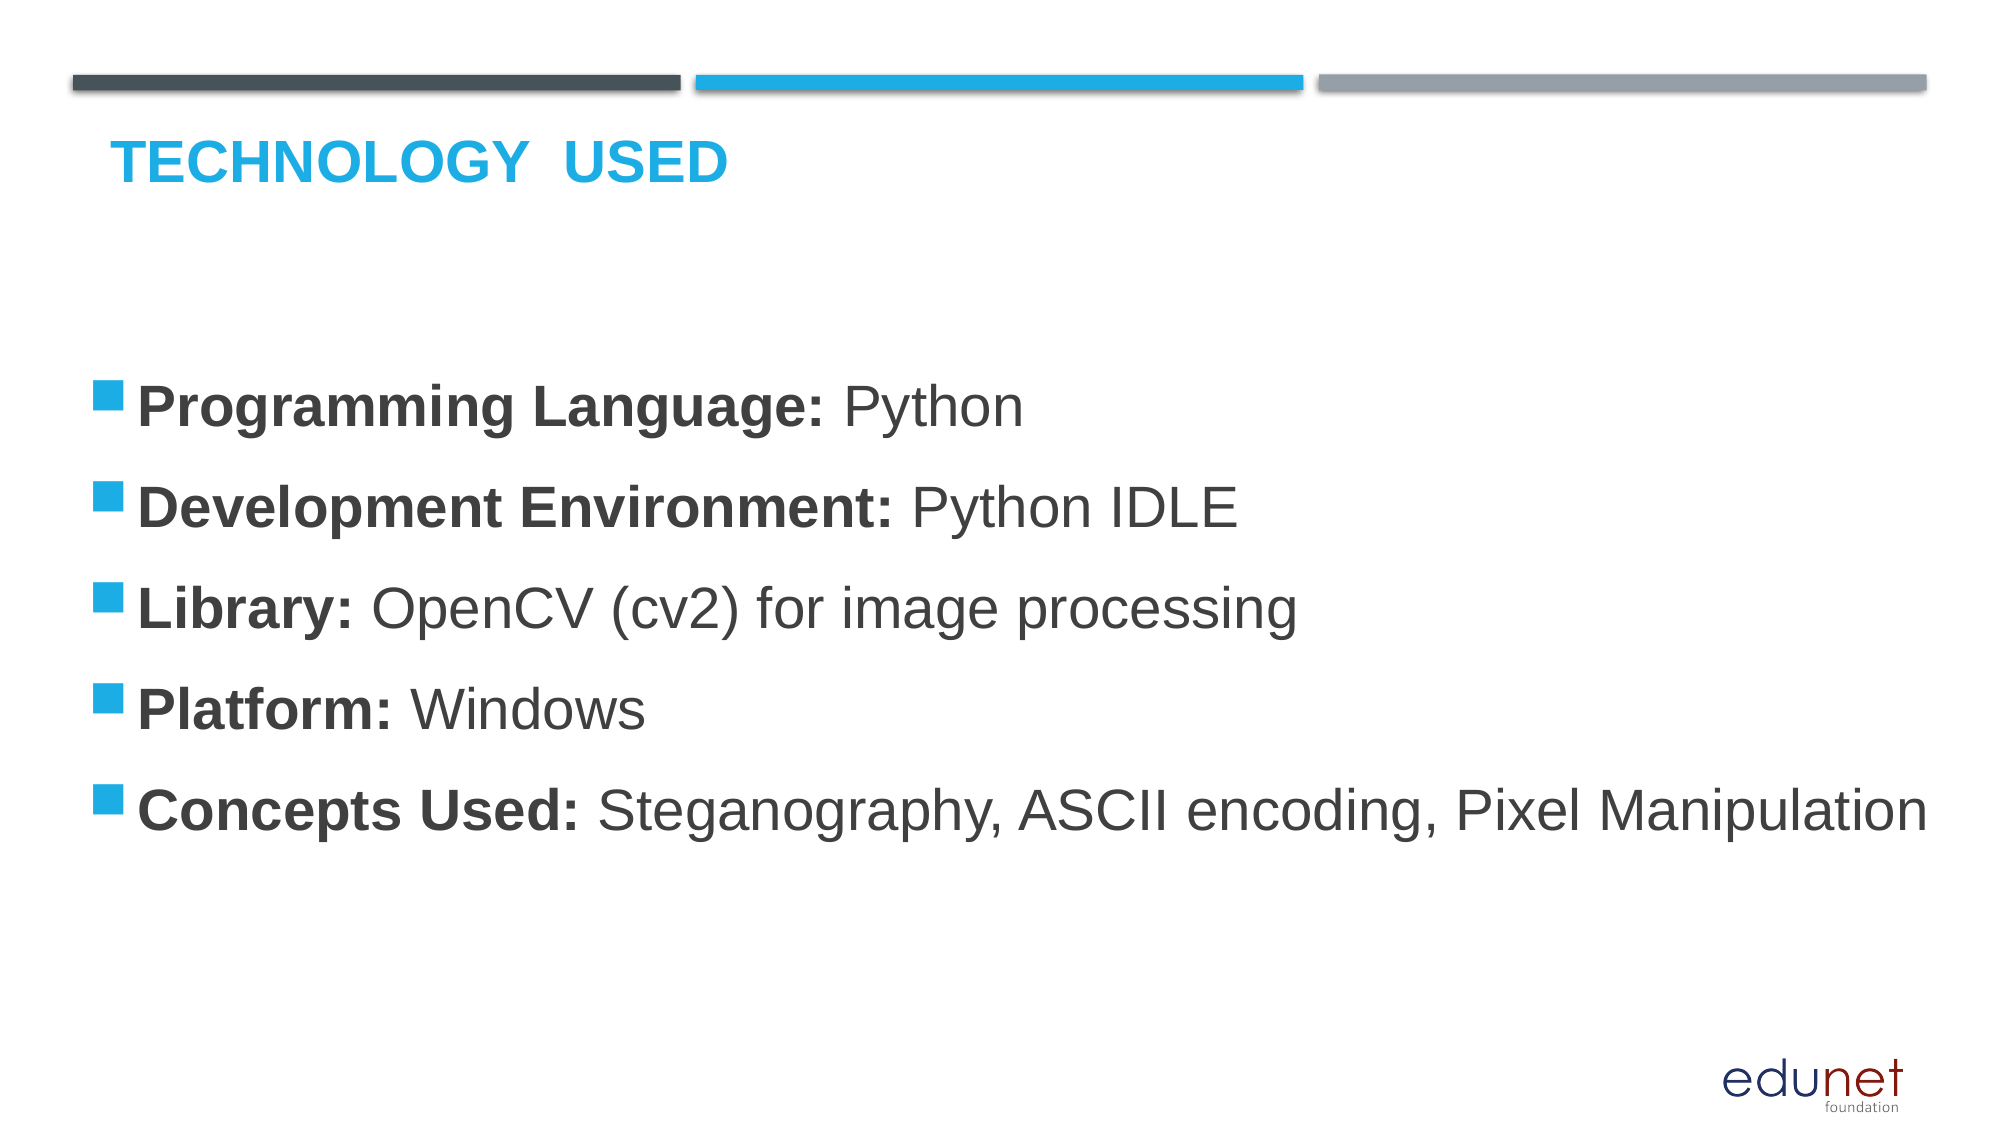

# Technology  used
Programming Language: Python
Development Environment: Python IDLE
Library: OpenCV (cv2) for image processing
Platform: Windows
Concepts Used: Steganography, ASCII encoding, Pixel Manipulation